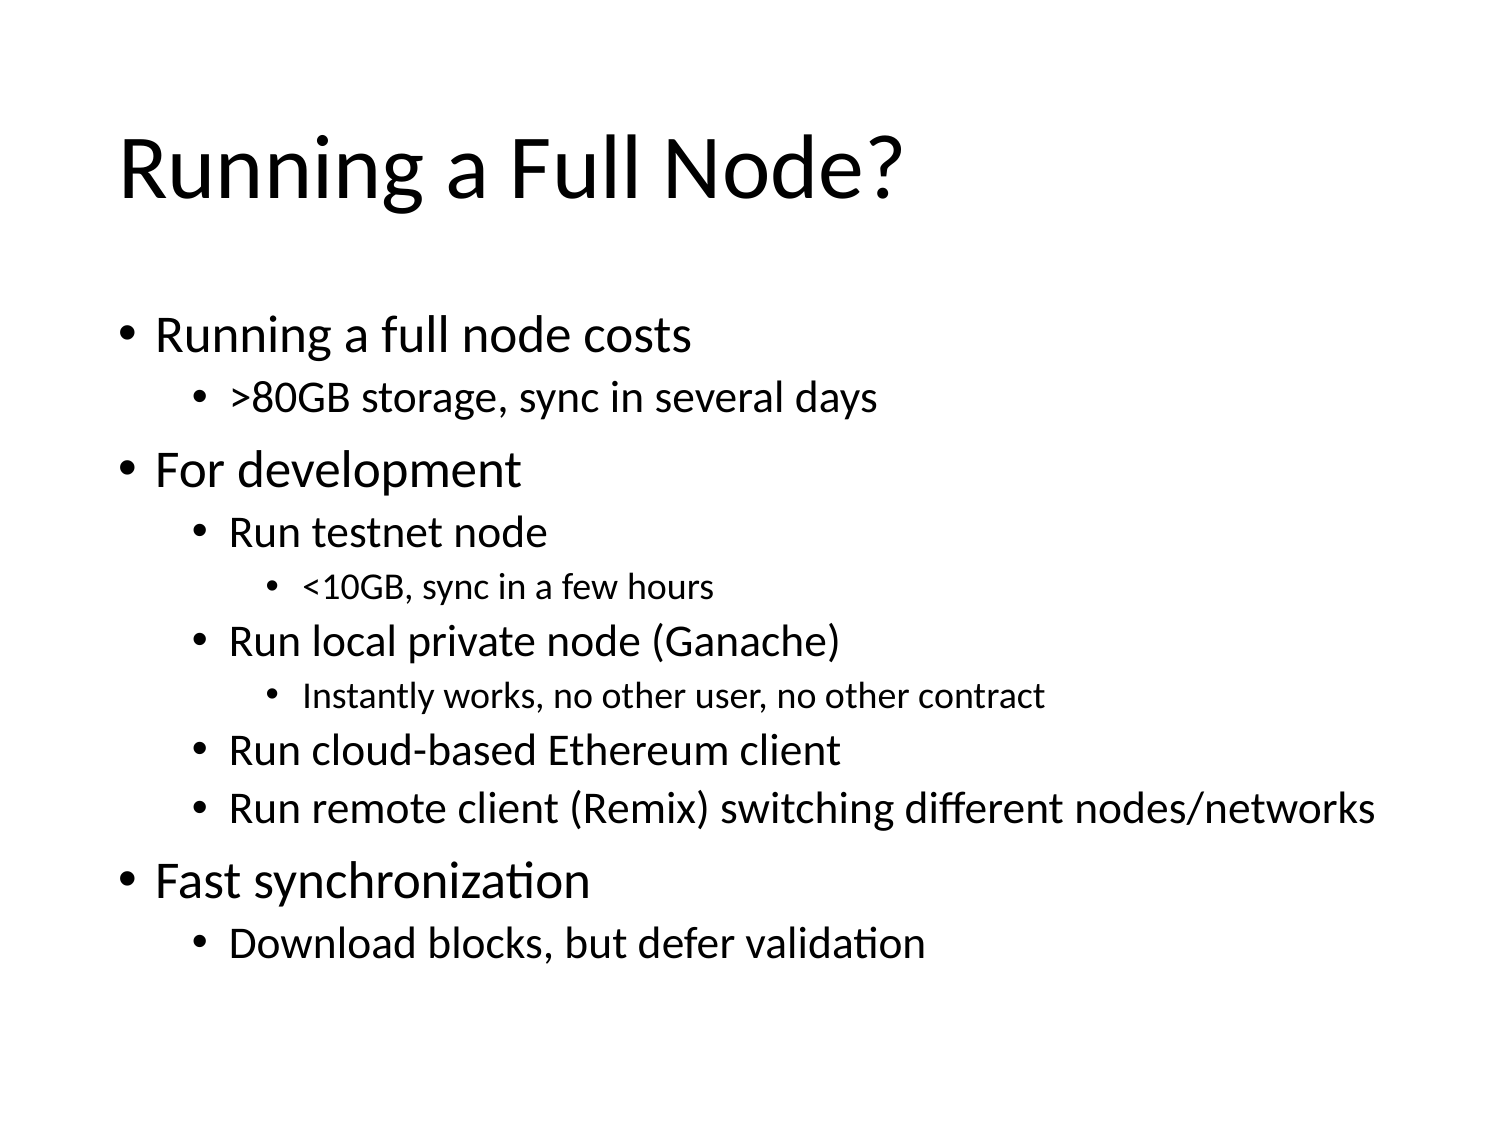

# Running a Full Node?
Running a full node costs
>80GB storage, sync in several days
For development
Run testnet node
<10GB, sync in a few hours
Run local private node (Ganache)
Instantly works, no other user, no other contract
Run cloud-based Ethereum client
Run remote client (Remix) switching different nodes/networks
Fast synchronization
Download blocks, but defer validation